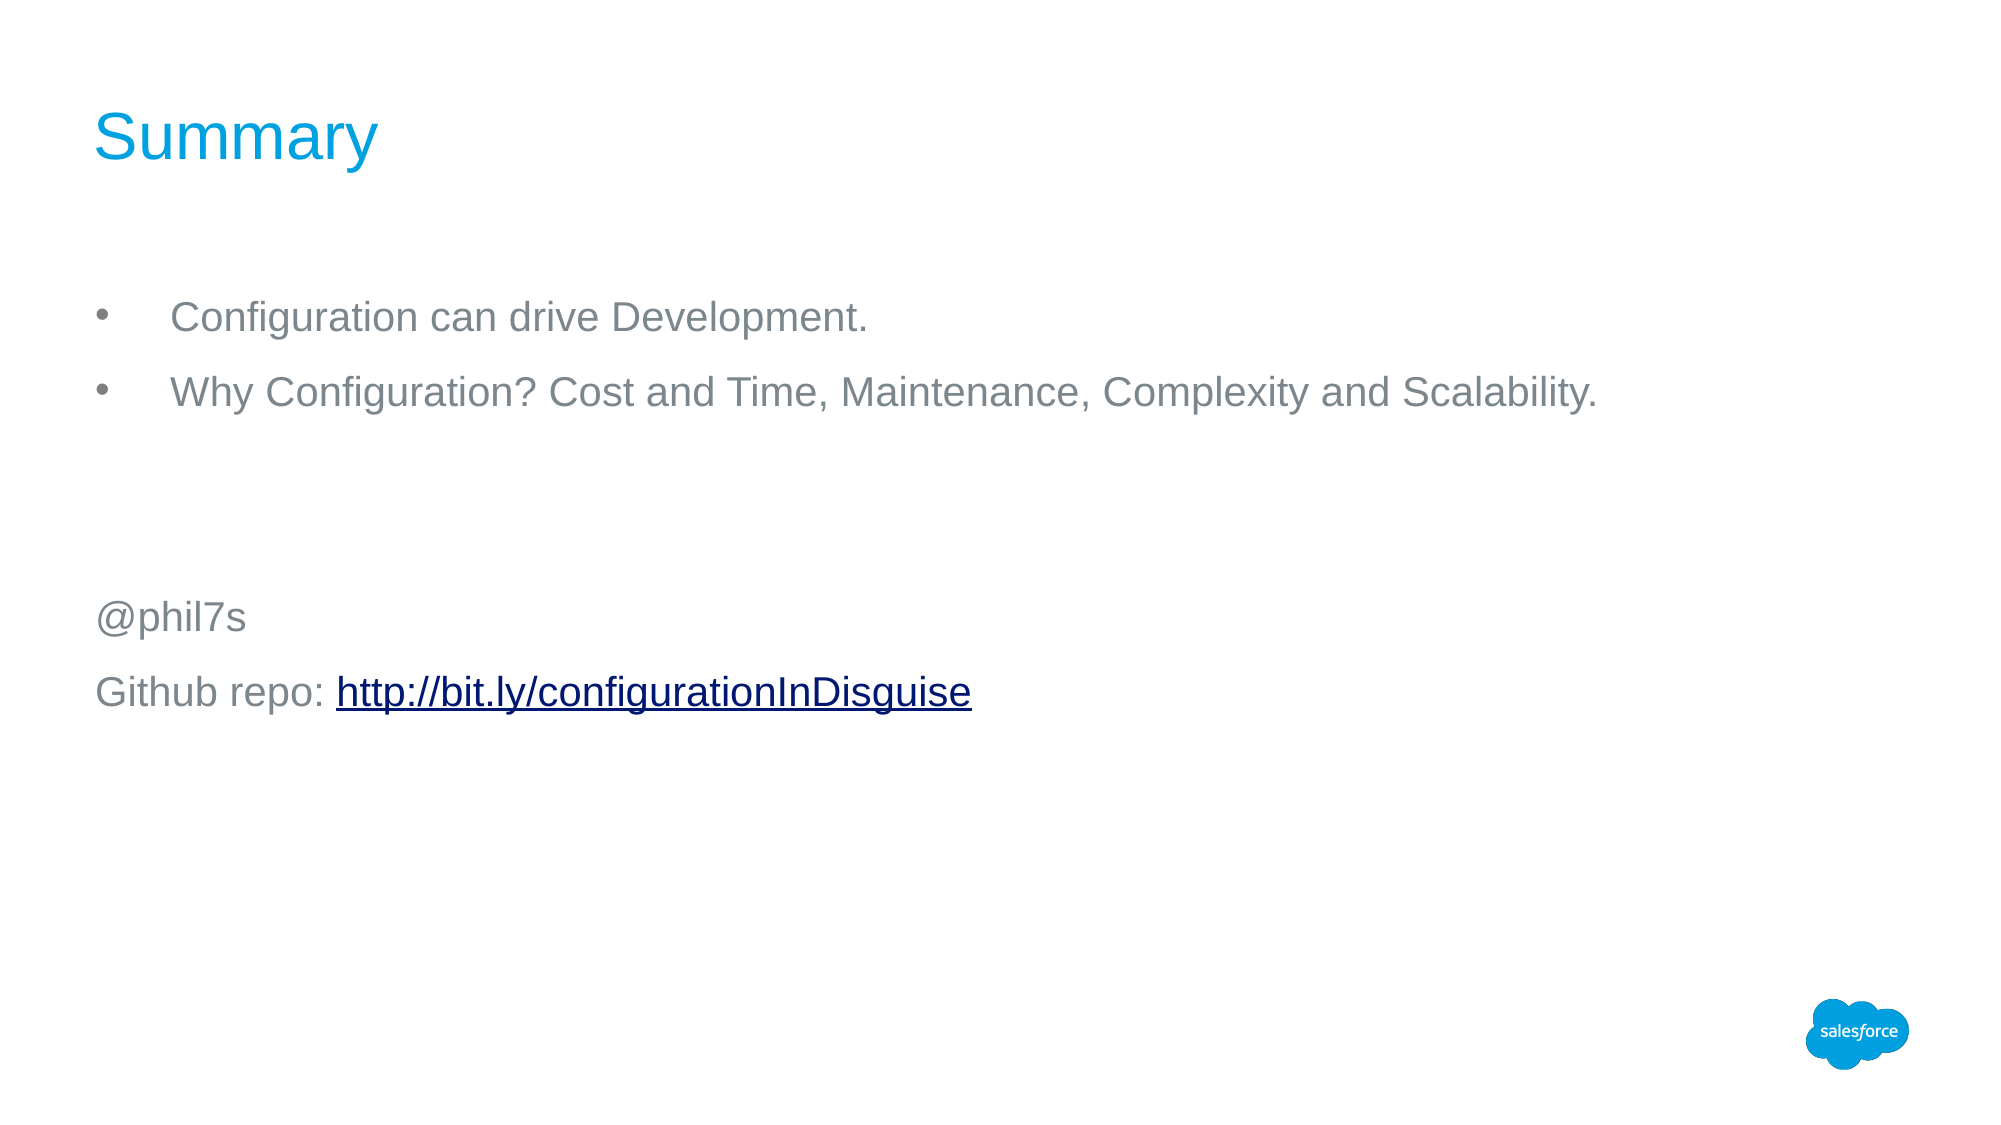

# Summary

Configuration can drive Development.
Why Configuration? Cost and Time, Maintenance, Complexity and Scalability.

@phil7s
Github repo: http://bit.ly/configurationInDisguise